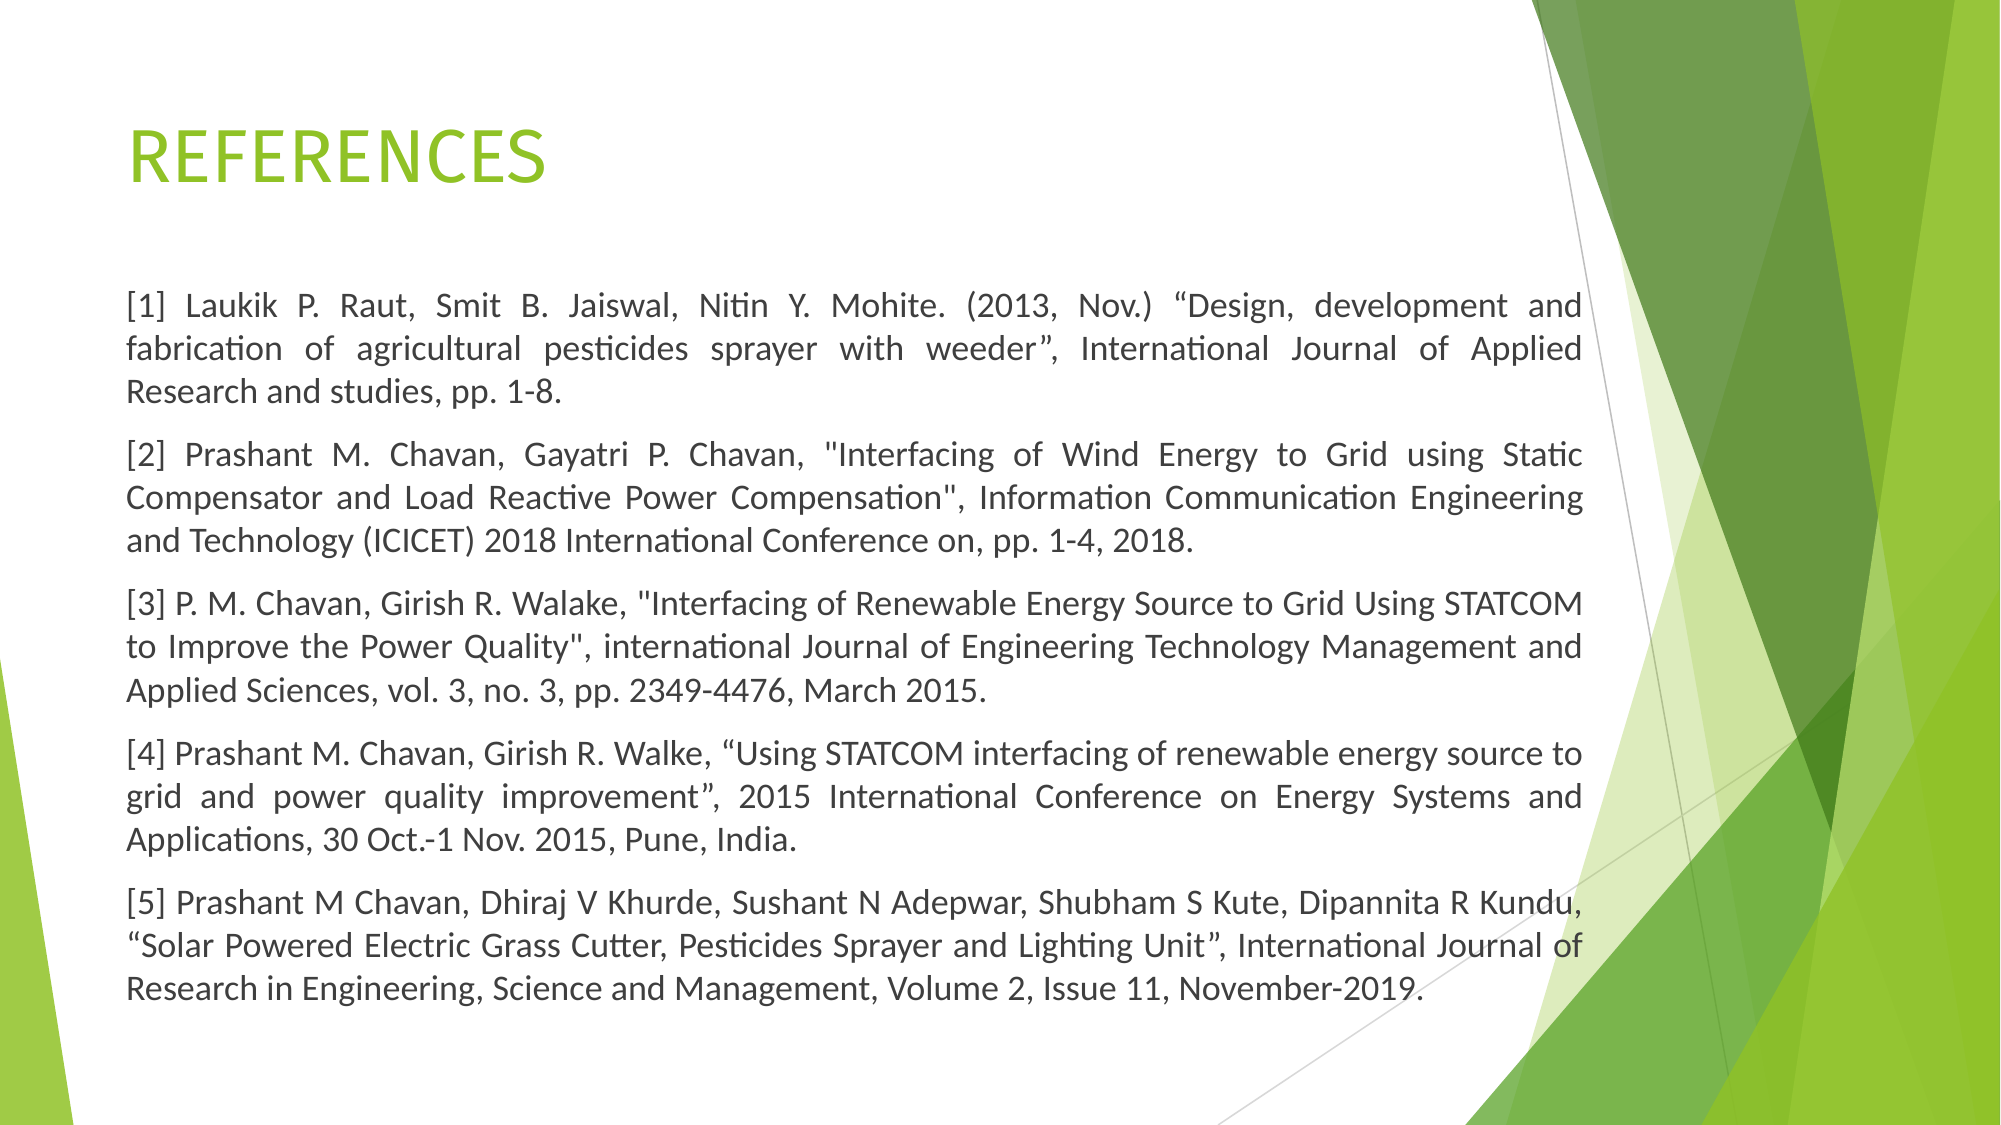

# REFERENCES
[1] Laukik P. Raut, Smit B. Jaiswal, Nitin Y. Mohite. (2013, Nov.) “Design, development and fabrication of agricultural pesticides sprayer with weeder”, International Journal of Applied Research and studies, pp. 1-8.
[2] Prashant M. Chavan, Gayatri P. Chavan, "Interfacing of Wind Energy to Grid using Static Compensator and Load Reactive Power Compensation", Information Communication Engineering and Technology (ICICET) 2018 International Conference on, pp. 1-4, 2018.
[3] P. M. Chavan, Girish R. Walake, "Interfacing of Renewable Energy Source to Grid Using STATCOM to Improve the Power Quality", international Journal of Engineering Technology Management and Applied Sciences, vol. 3, no. 3, pp. 2349-4476, March 2015.
[4] Prashant M. Chavan, Girish R. Walke, “Using STATCOM interfacing of renewable energy source to grid and power quality improvement”, 2015 International Conference on Energy Systems and Applications, 30 Oct.-1 Nov. 2015, Pune, India.
[5] Prashant M Chavan, Dhiraj V Khurde, Sushant N Adepwar, Shubham S Kute, Dipannita R Kundu, “Solar Powered Electric Grass Cutter, Pesticides Sprayer and Lighting Unit”, International Journal of Research in Engineering, Science and Management, Volume 2, Issue 11, November-2019.